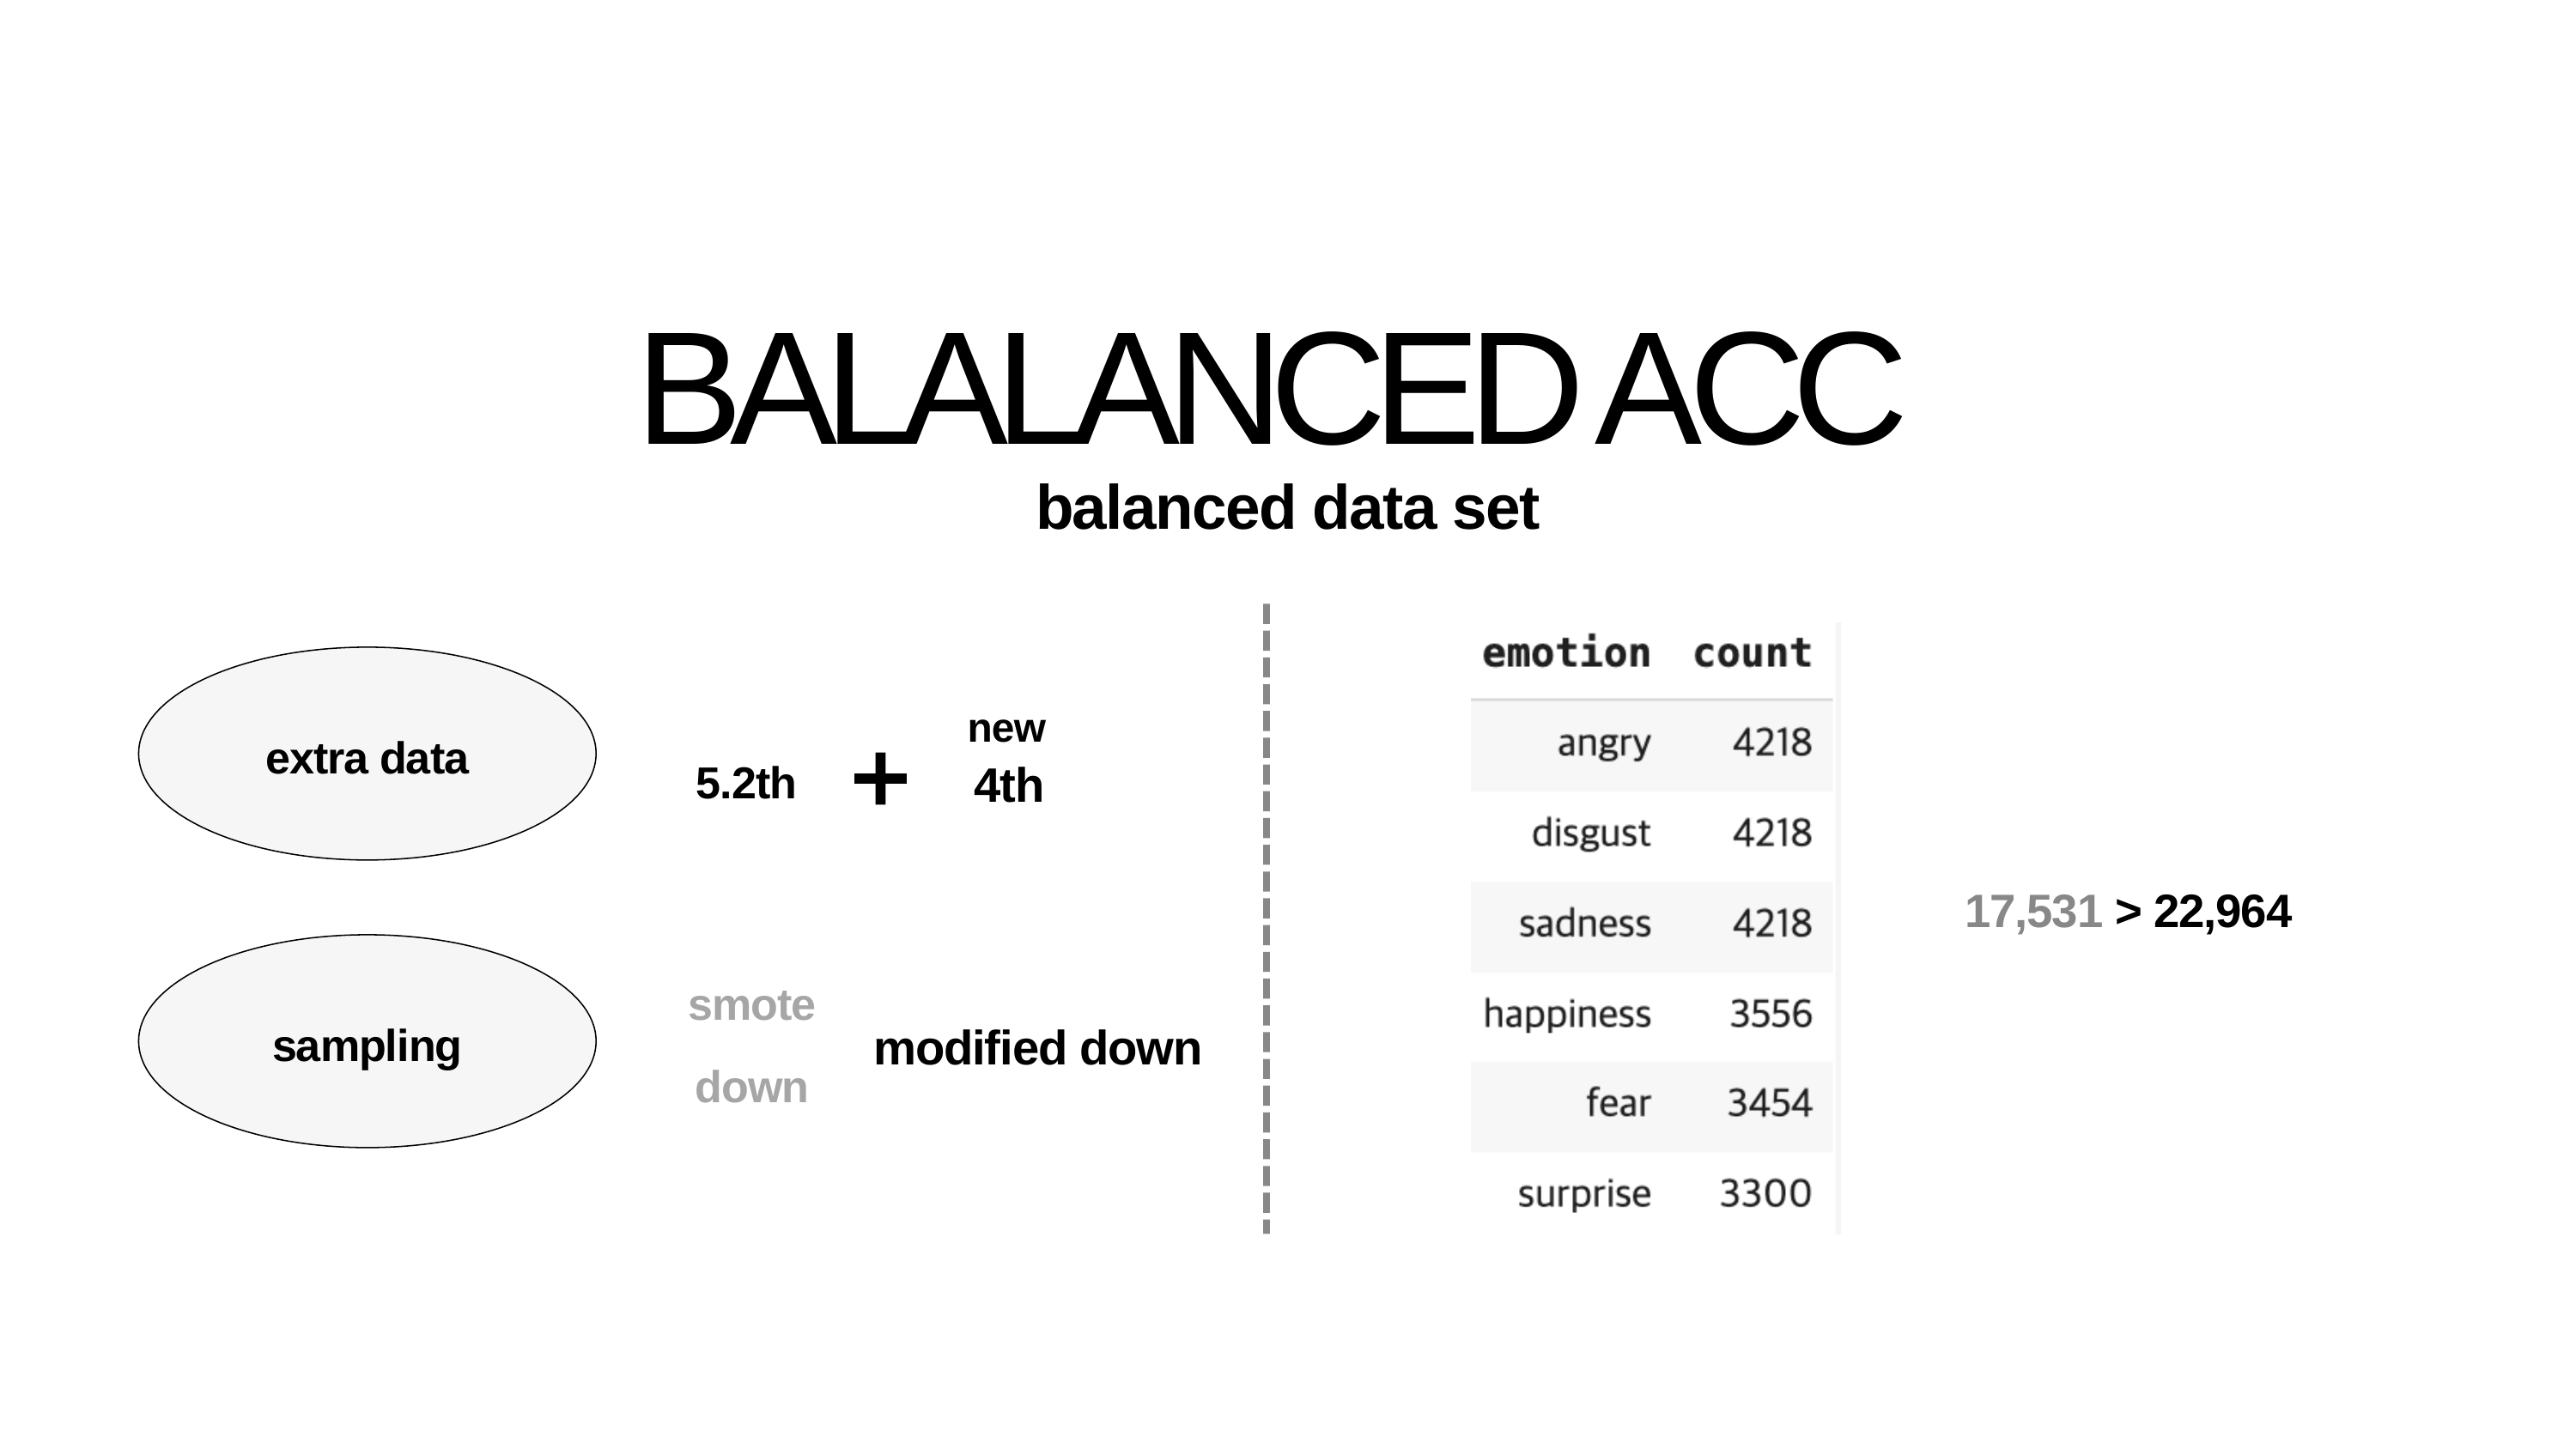

BALALANCED ACC
balanced data set

new
extra data
4th
5.2th

17,531 > 22,964

smote
modified down
sampling
down